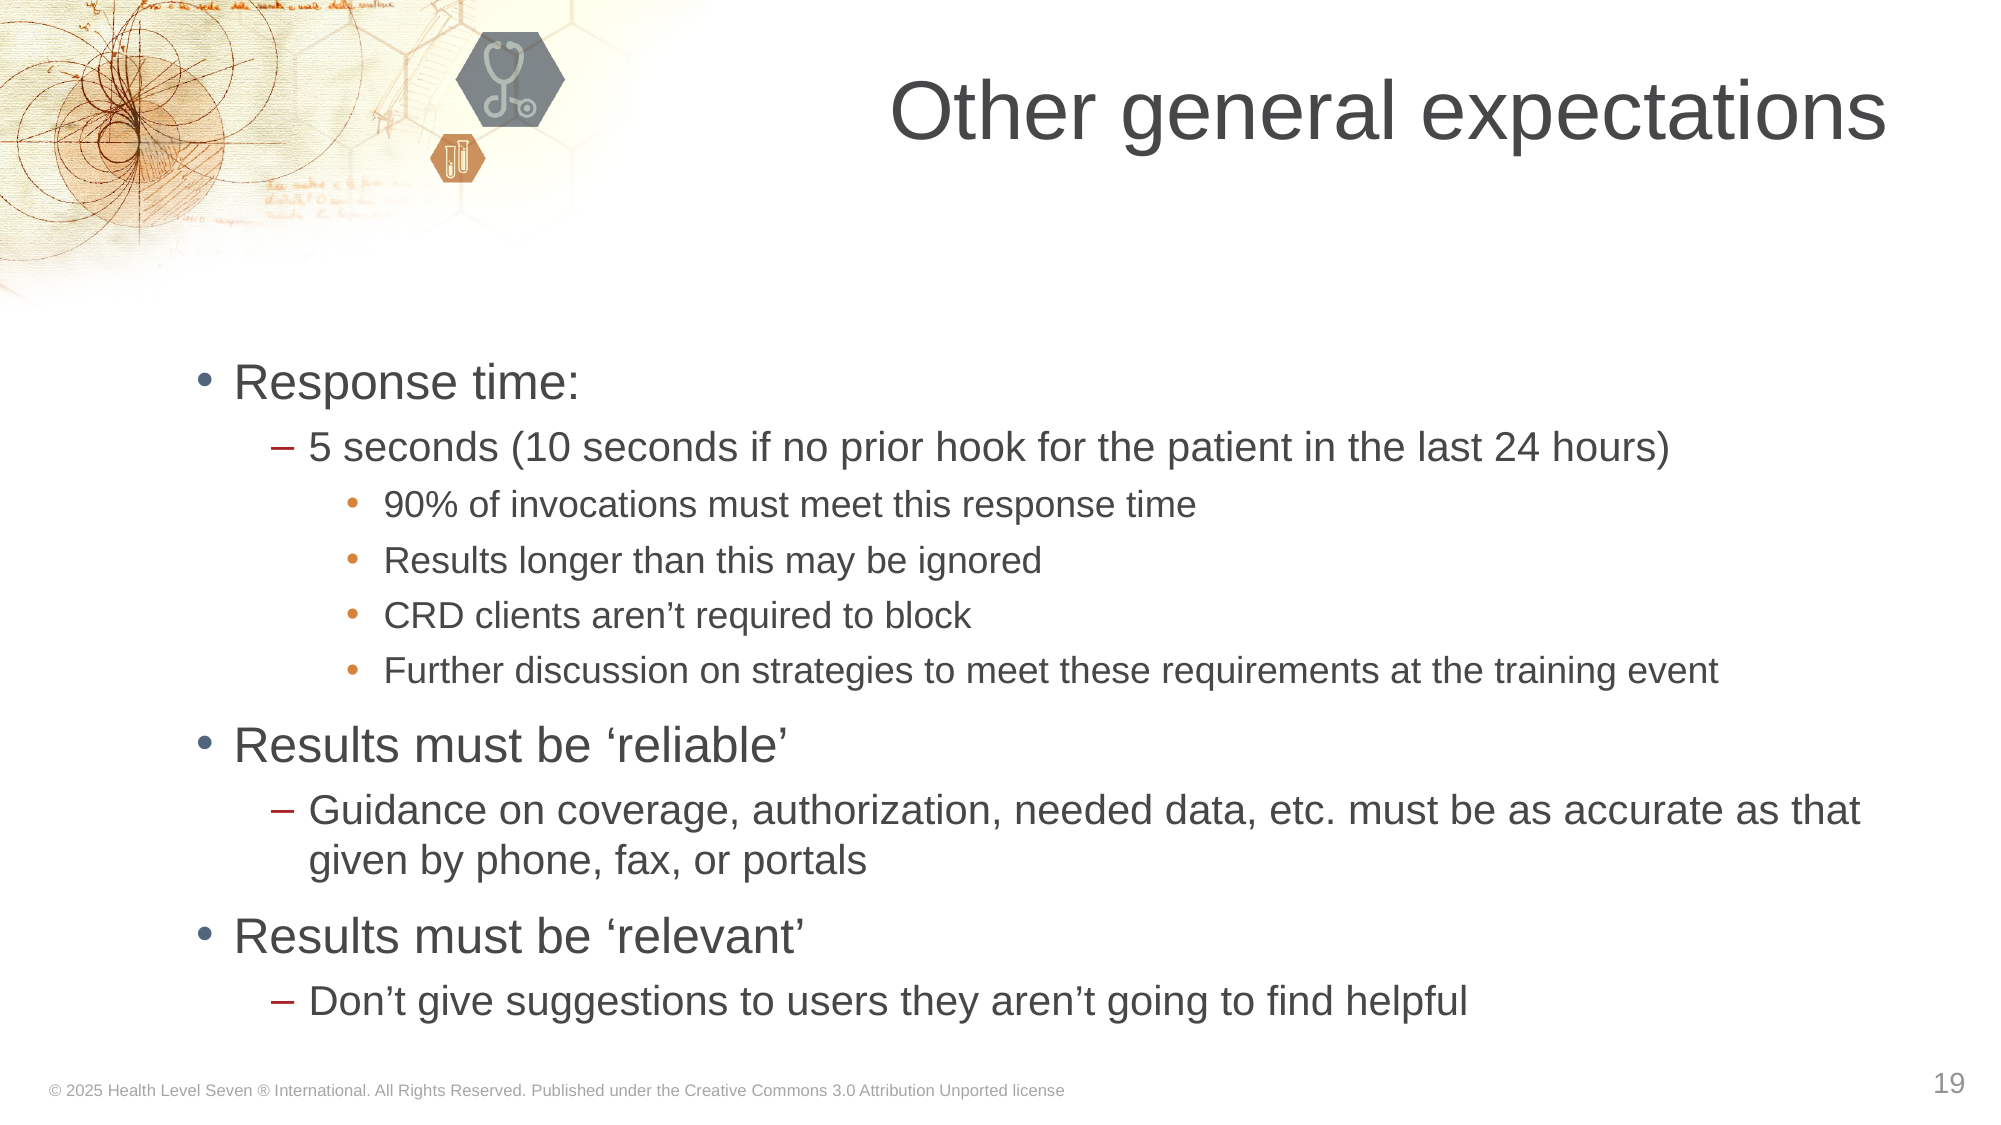

# Other general expectations
Response time:
5 seconds (10 seconds if no prior hook for the patient in the last 24 hours)
90% of invocations must meet this response time
Results longer than this may be ignored
CRD clients aren’t required to block
Further discussion on strategies to meet these requirements at the training event
Results must be ‘reliable’
Guidance on coverage, authorization, needed data, etc. must be as accurate as that given by phone, fax, or portals
Results must be ‘relevant’
Don’t give suggestions to users they aren’t going to find helpful
19